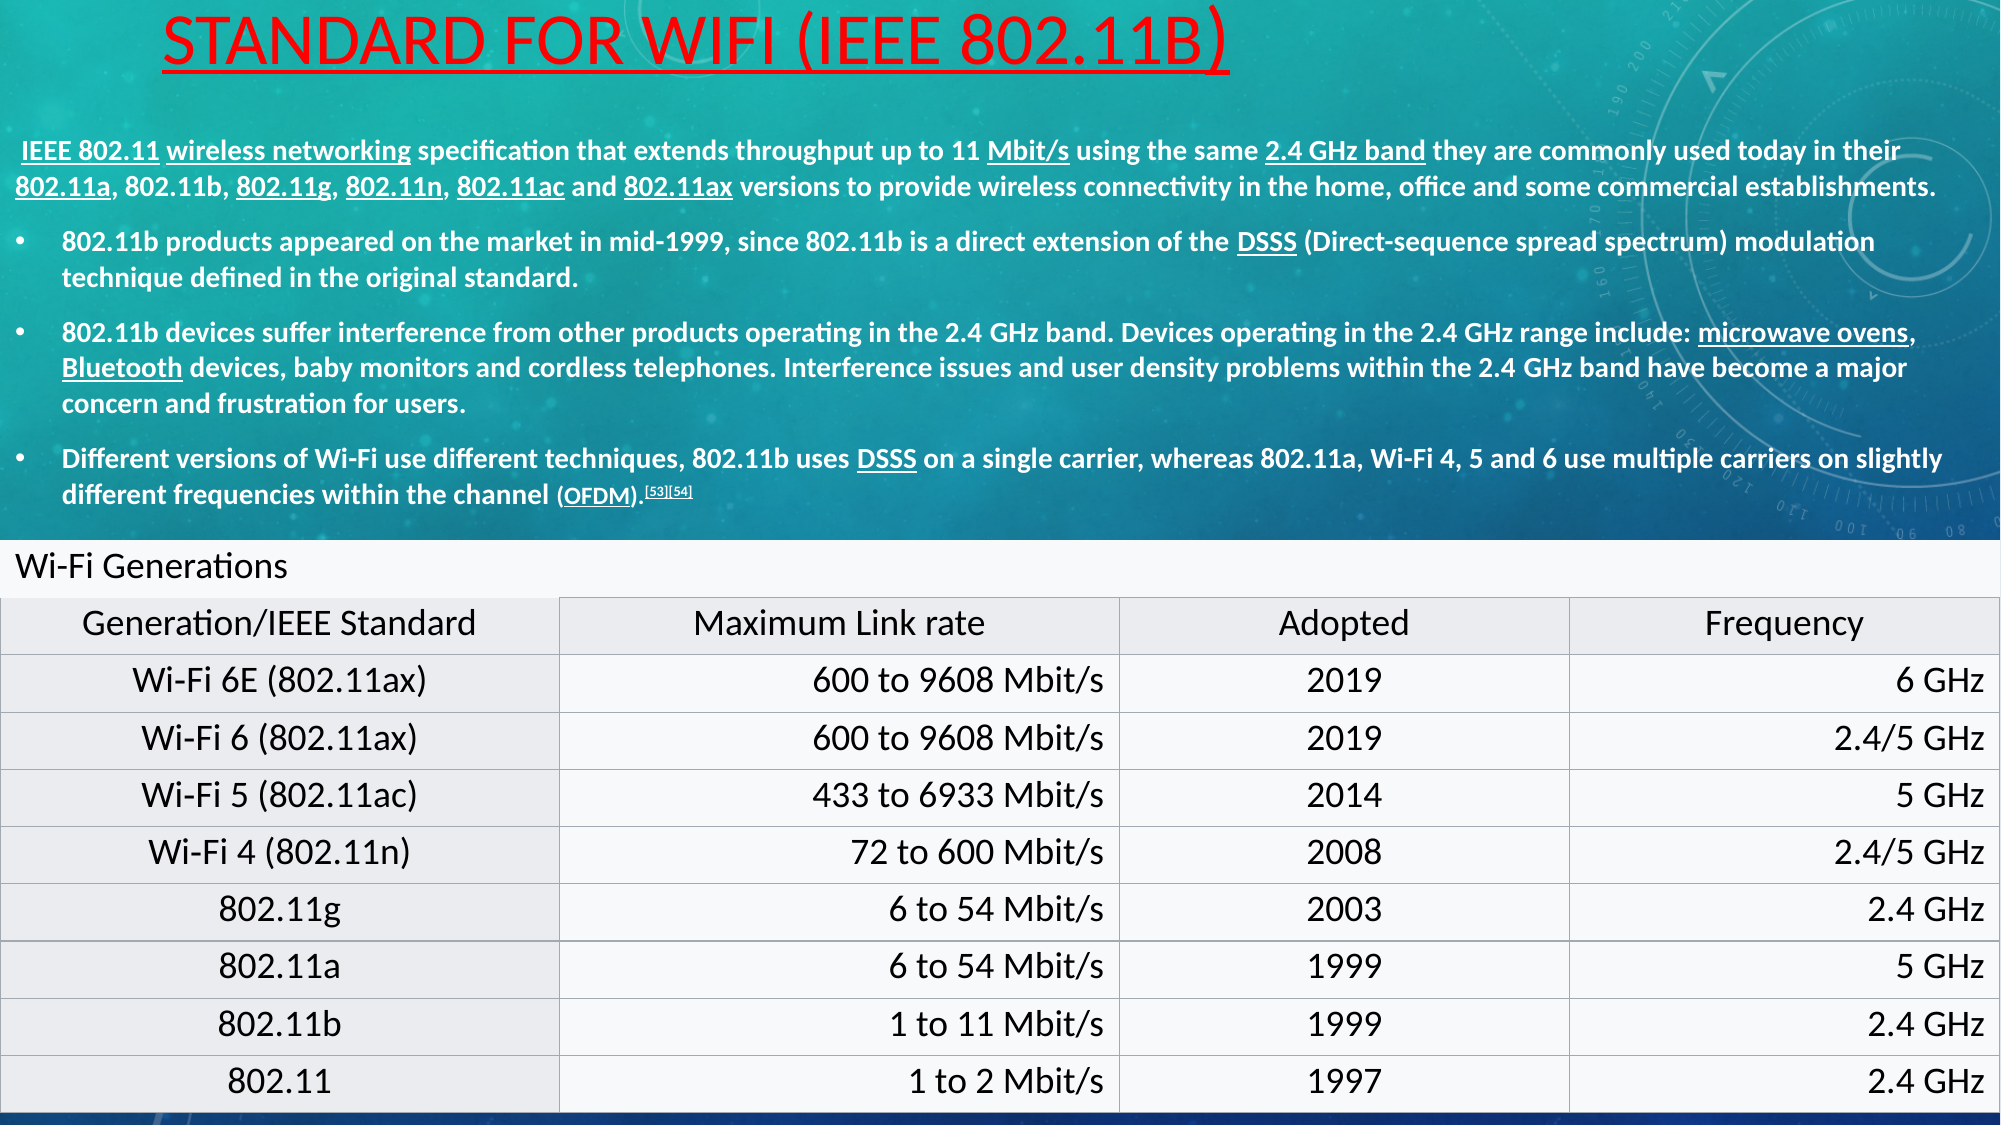

# Standard For WIFI (IEEE 802.11b)
 IEEE 802.11 wireless networking specification that extends throughput up to 11 Mbit/s using the same 2.4 GHz band they are commonly used today in their 802.11a, 802.11b, 802.11g, 802.11n, 802.11ac and 802.11ax versions to provide wireless connectivity in the home, office and some commercial establishments.
802.11b products appeared on the market in mid-1999, since 802.11b is a direct extension of the DSSS (Direct-sequence spread spectrum) modulation technique defined in the original standard.
802.11b devices suffer interference from other products operating in the 2.4 GHz band. Devices operating in the 2.4 GHz range include: microwave ovens, Bluetooth devices, baby monitors and cordless telephones. Interference issues and user density problems within the 2.4 GHz band have become a major concern and frustration for users.
Different versions of Wi-Fi use different techniques, 802.11b uses DSSS on a single carrier, whereas 802.11a, Wi-Fi 4, 5 and 6 use multiple carriers on slightly different frequencies within the channel (OFDM).[53][54]

| Wi-Fi Generations |  |  |  |
| --- | --- | --- | --- |
| Generation/IEEE Standard | Maximum Link rate | Adopted | Frequency |
| Wi‑Fi 6E (802.11ax) | 600 to 9608 Mbit/s | 2019 | 6 GHz |
| Wi‑Fi 6 (802.11ax) | 600 to 9608 Mbit/s | 2019 | 2.4/5 GHz |
| Wi‑Fi 5 (802.11ac) | 433 to 6933 Mbit/s | 2014 | 5 GHz |
| Wi‑Fi 4 (802.11n) | 72 to 600 Mbit/s | 2008 | 2.4/5 GHz |
| 802.11g | 6 to 54 Mbit/s | 2003 | 2.4 GHz |
| 802.11a | 6 to 54 Mbit/s | 1999 | 5 GHz |
| 802.11b | 1 to 11 Mbit/s | 1999 | 2.4 GHz |
| 802.11 | 1 to 2 Mbit/s | 1997 | 2.4 GHz |